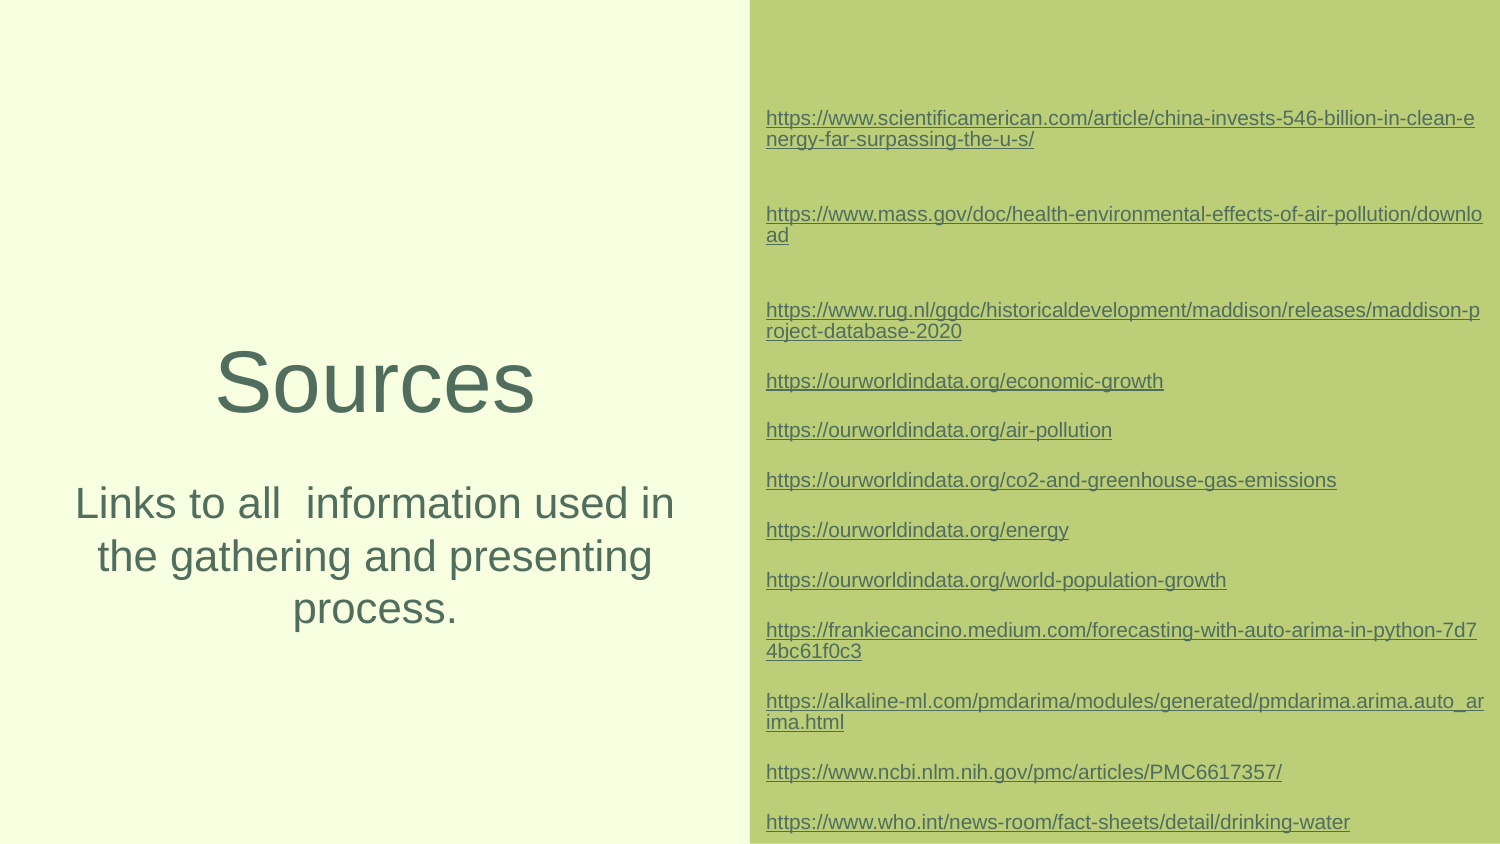

https://www.scientificamerican.com/article/china-invests-546-billion-in-clean-energy-far-surpassing-the-u-s/

https://www.mass.gov/doc/health-environmental-effects-of-air-pollution/download

https://www.rug.nl/ggdc/historicaldevelopment/maddison/releases/maddison-project-database-2020

https://ourworldindata.org/economic-growth

https://ourworldindata.org/air-pollution

https://ourworldindata.org/co2-and-greenhouse-gas-emissions

https://ourworldindata.org/energy

https://ourworldindata.org/world-population-growth

https://frankiecancino.medium.com/forecasting-with-auto-arima-in-python-7d74bc61f0c3

https://alkaline-ml.com/pmdarima/modules/generated/pmdarima.arima.auto_arima.html

https://www.ncbi.nlm.nih.gov/pmc/articles/PMC6617357/

https://www.who.int/news-room/fact-sheets/detail/drinking-water
# Sources
Links to all  information used in the gathering and presenting process.